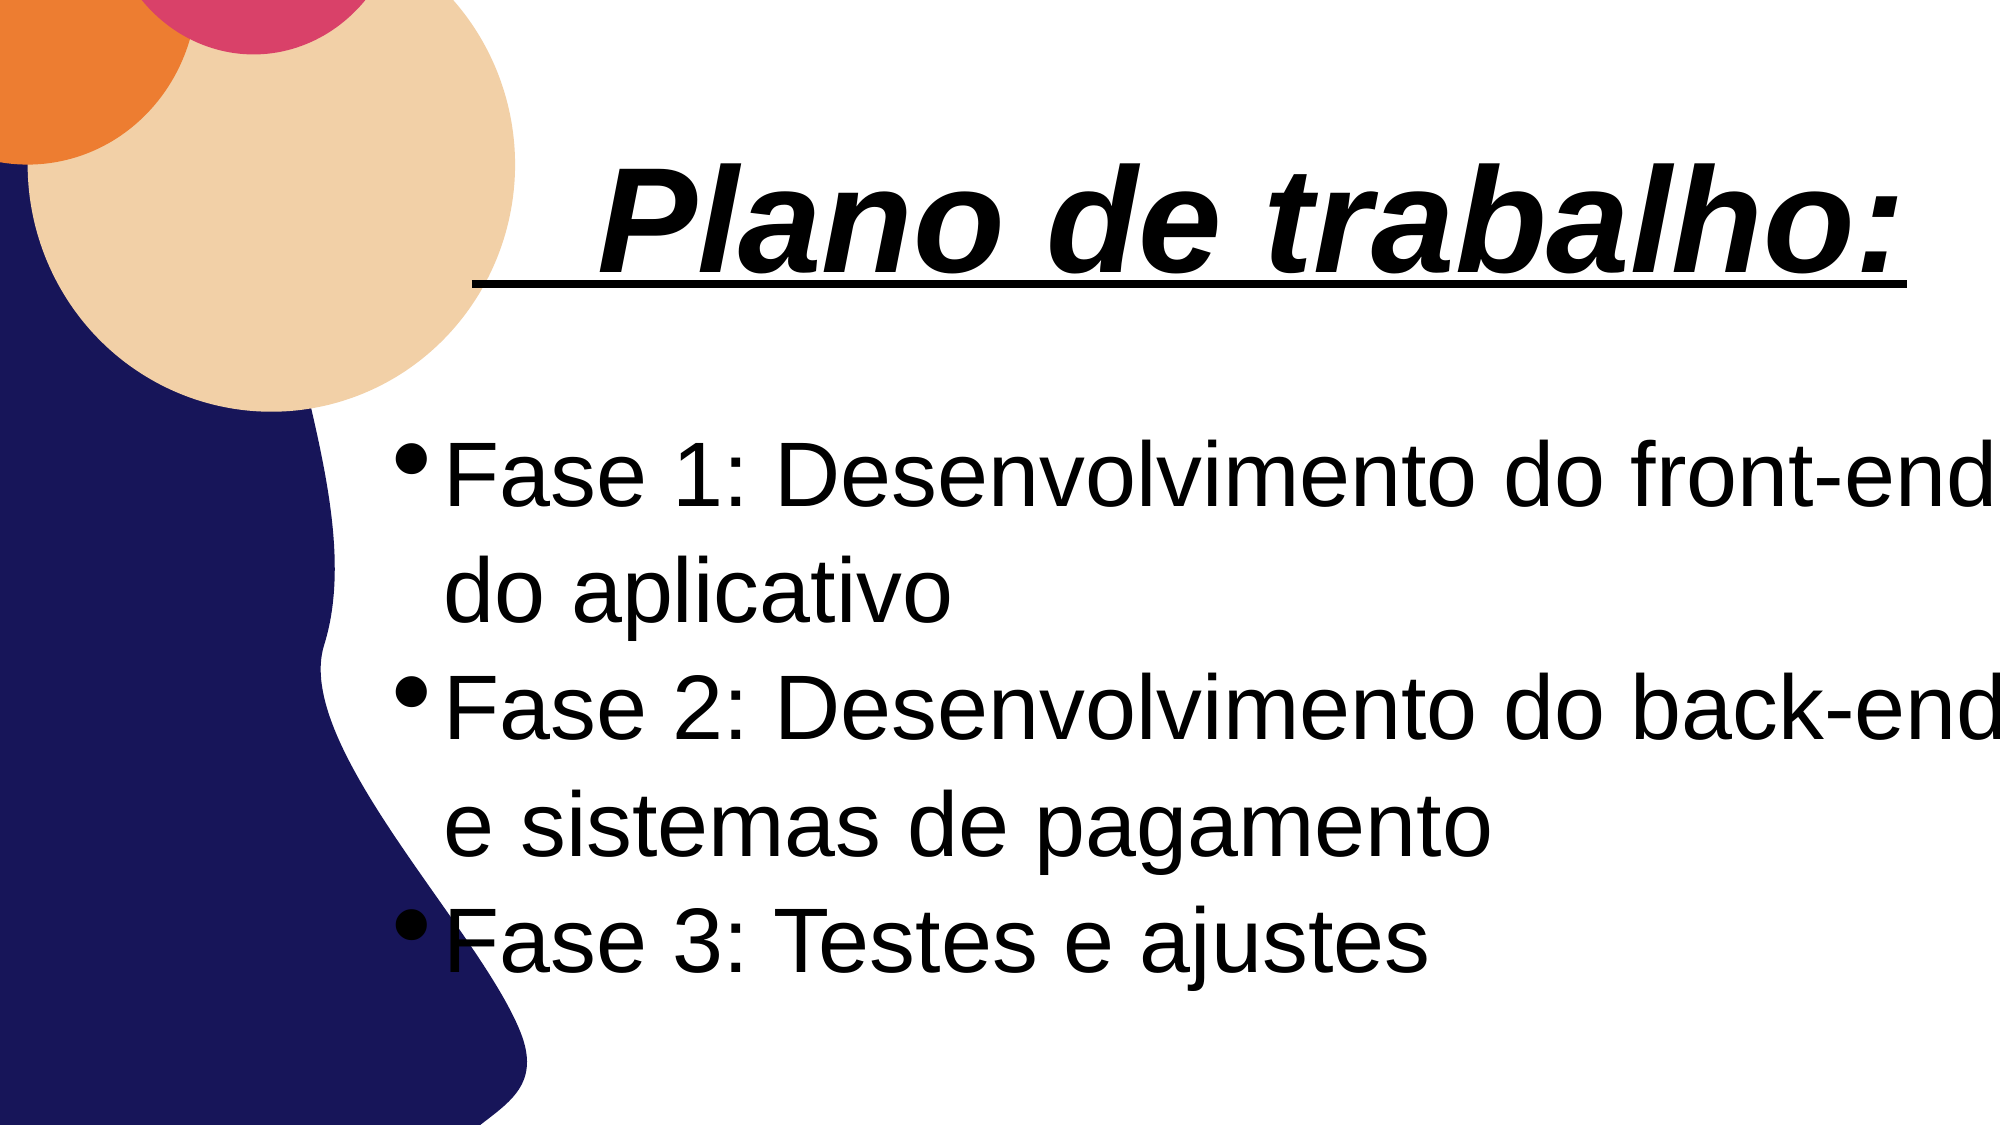

Plano de trabalho:

Fase 1: Desenvolvimento do front-end do aplicativo
Fase 2: Desenvolvimento do back-end e sistemas de pagamento
Fase 3: Testes e ajustes